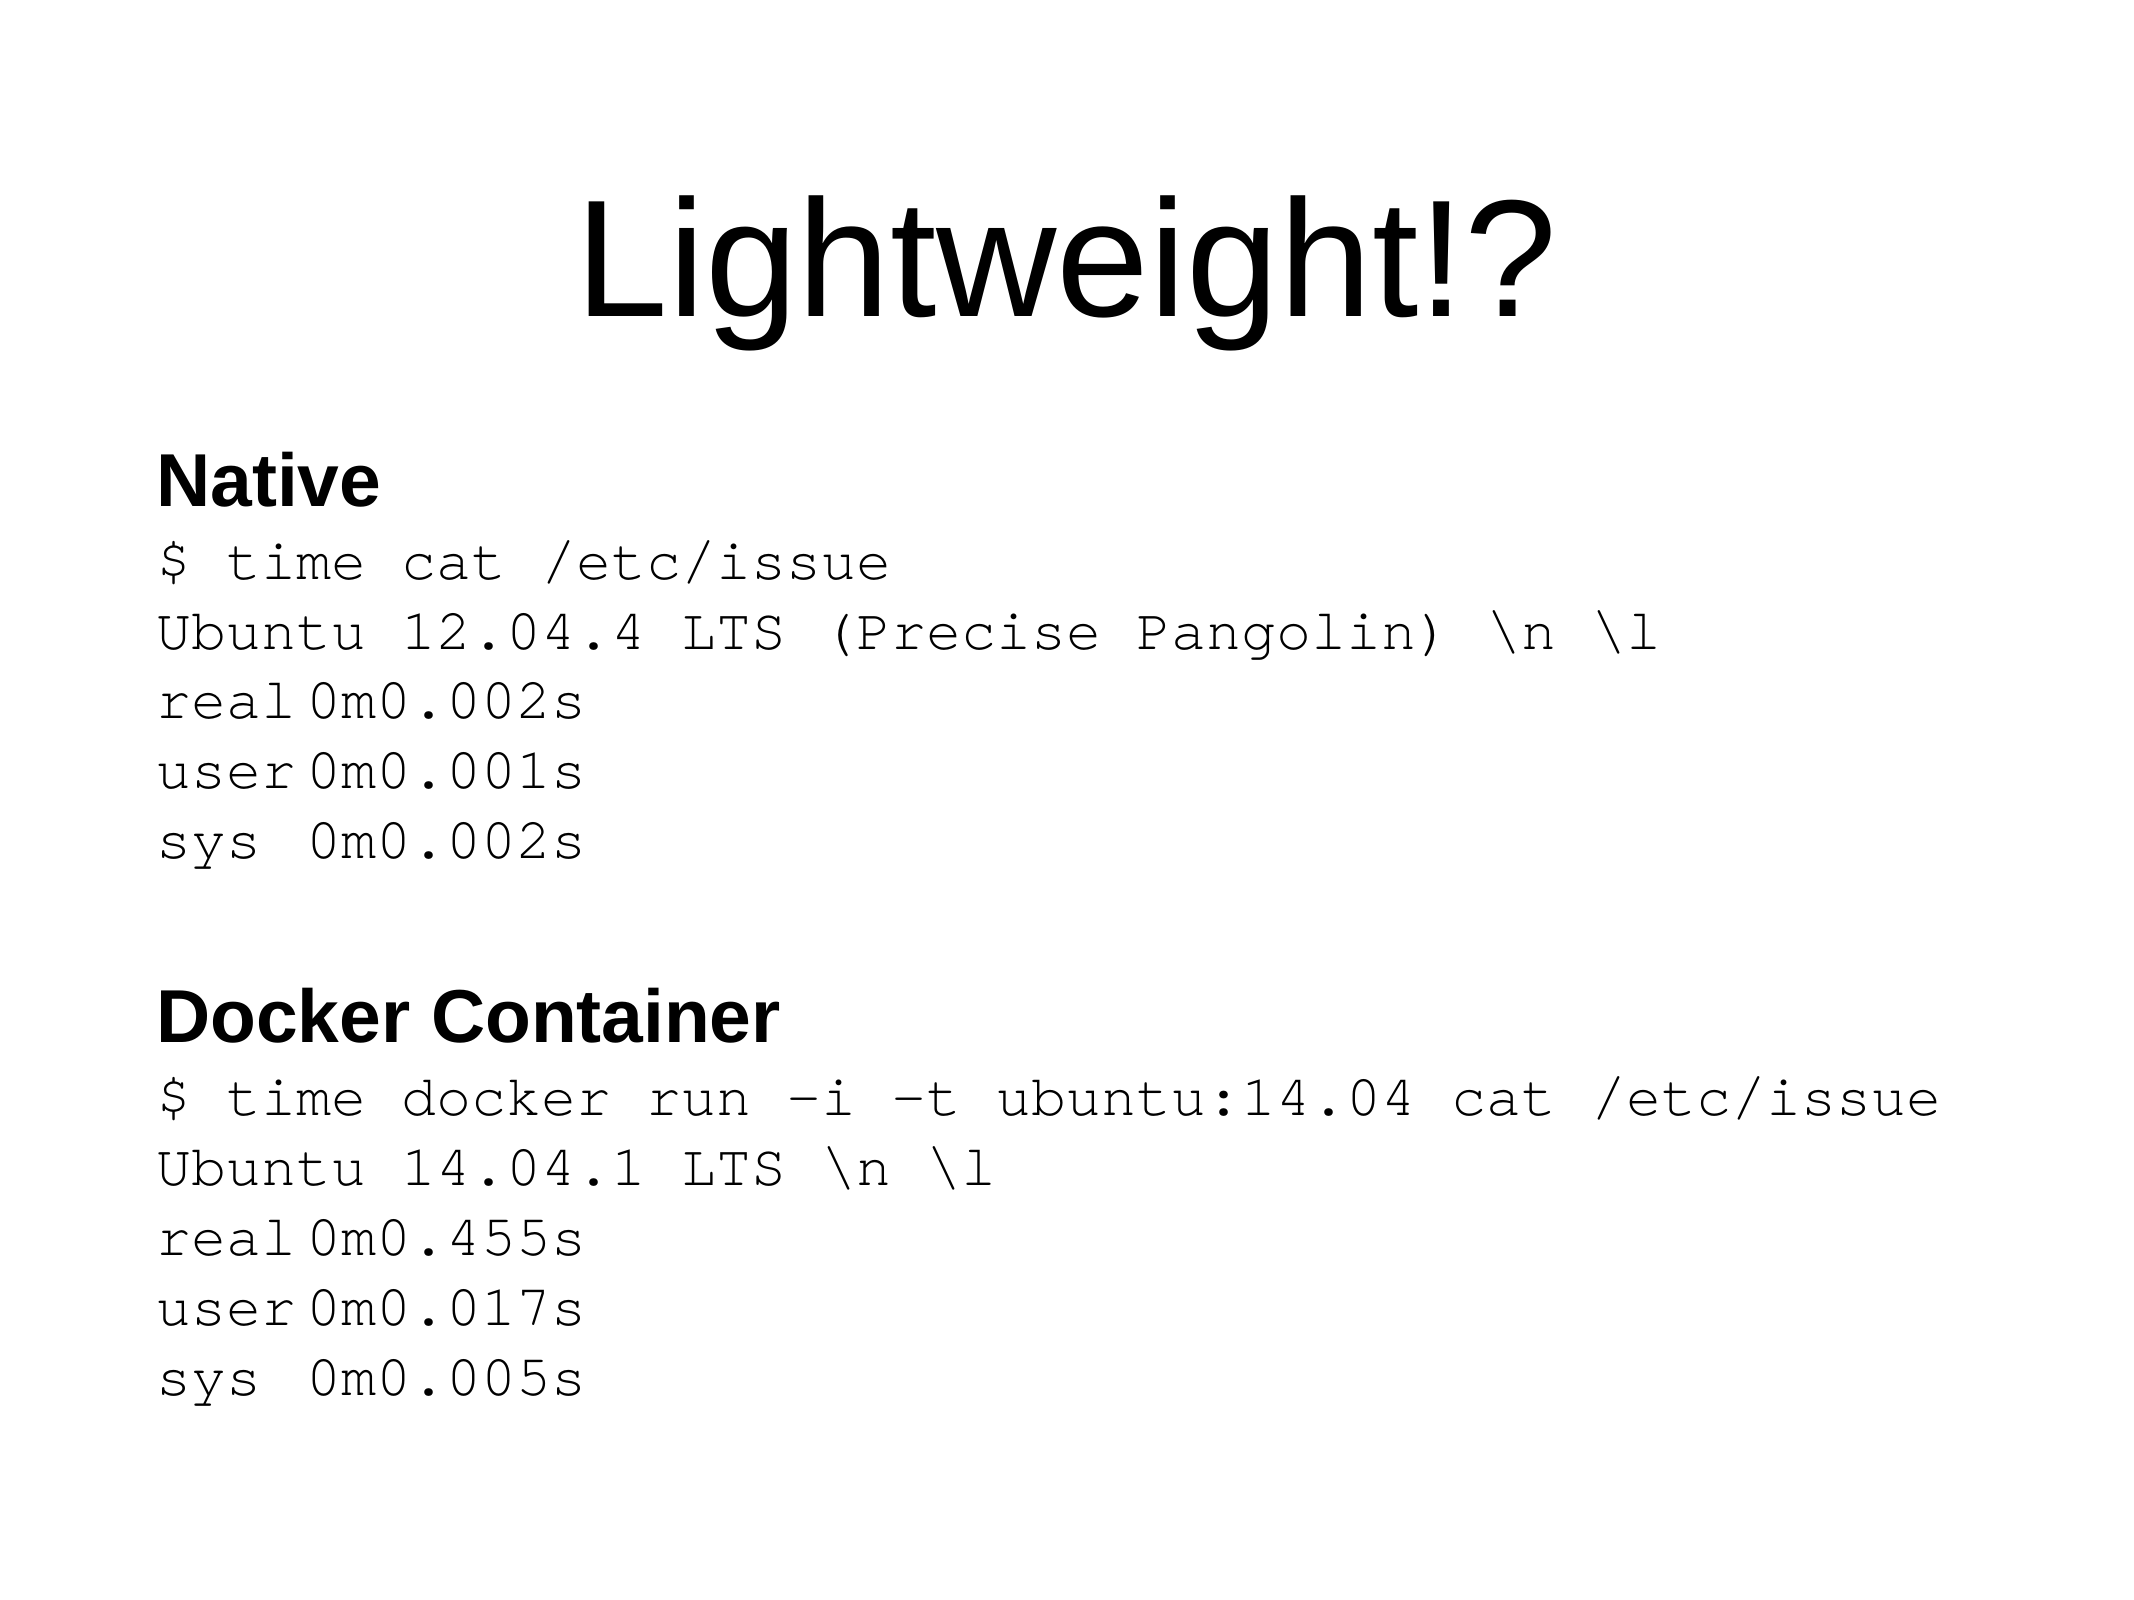

# Lightweight!?
Native
$ time cat /etc/issue
Ubuntu 12.04.4 LTS (Precise Pangolin) \n \l
real	0m0.002s
user	0m0.001s
sys	0m0.002s
Docker Container
$ time docker run -i -t ubuntu:14.04 cat /etc/issue
Ubuntu 14.04.1 LTS \n \l
real	0m0.455s
user	0m0.017s
sys	0m0.005s